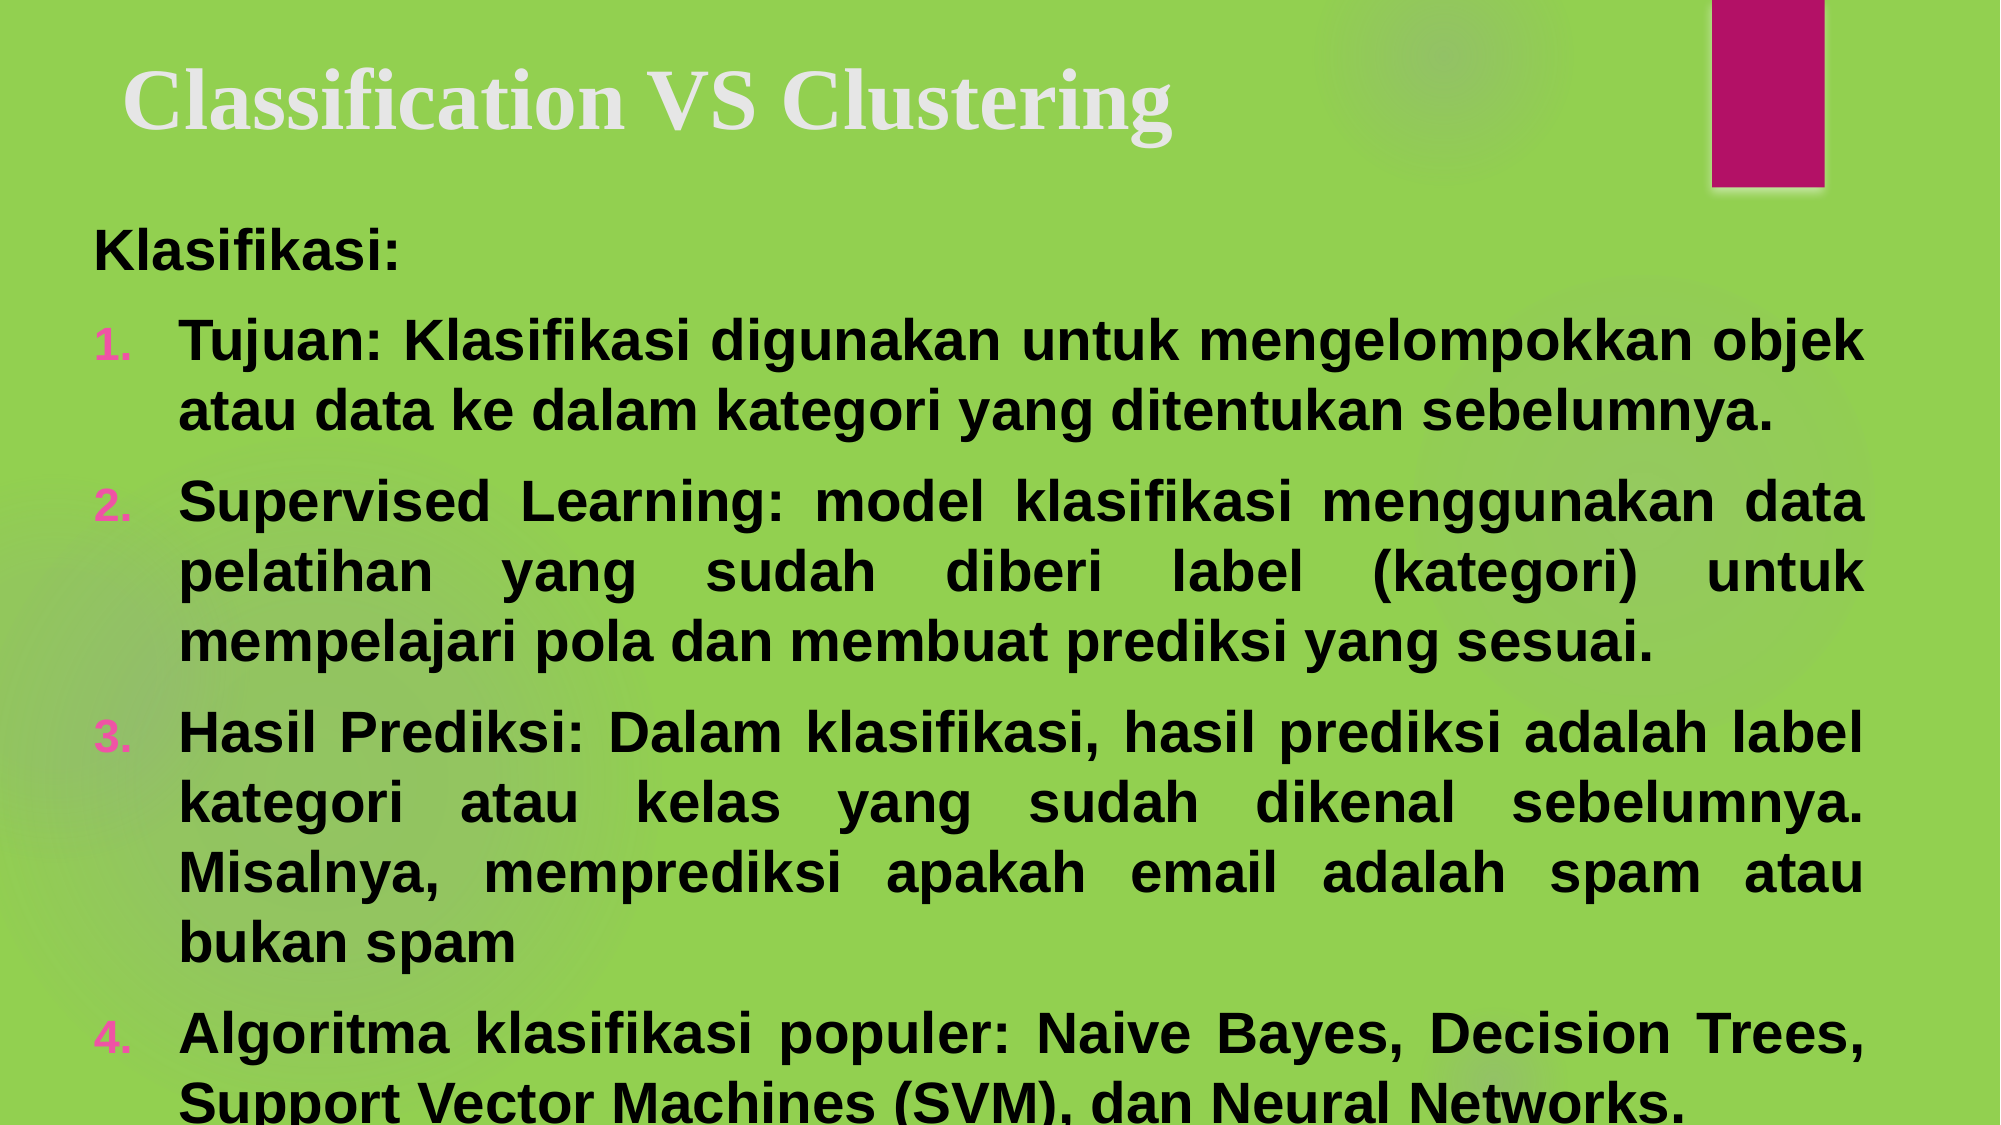

# Classification VS Clustering
Klasifikasi:
Tujuan: Klasifikasi digunakan untuk mengelompokkan objek atau data ke dalam kategori yang ditentukan sebelumnya.
Supervised Learning: model klasifikasi menggunakan data pelatihan yang sudah diberi label (kategori) untuk mempelajari pola dan membuat prediksi yang sesuai.
Hasil Prediksi: Dalam klasifikasi, hasil prediksi adalah label kategori atau kelas yang sudah dikenal sebelumnya. Misalnya, memprediksi apakah email adalah spam atau bukan spam
Algoritma klasifikasi populer: Naive Bayes, Decision Trees, Support Vector Machines (SVM), dan Neural Networks.